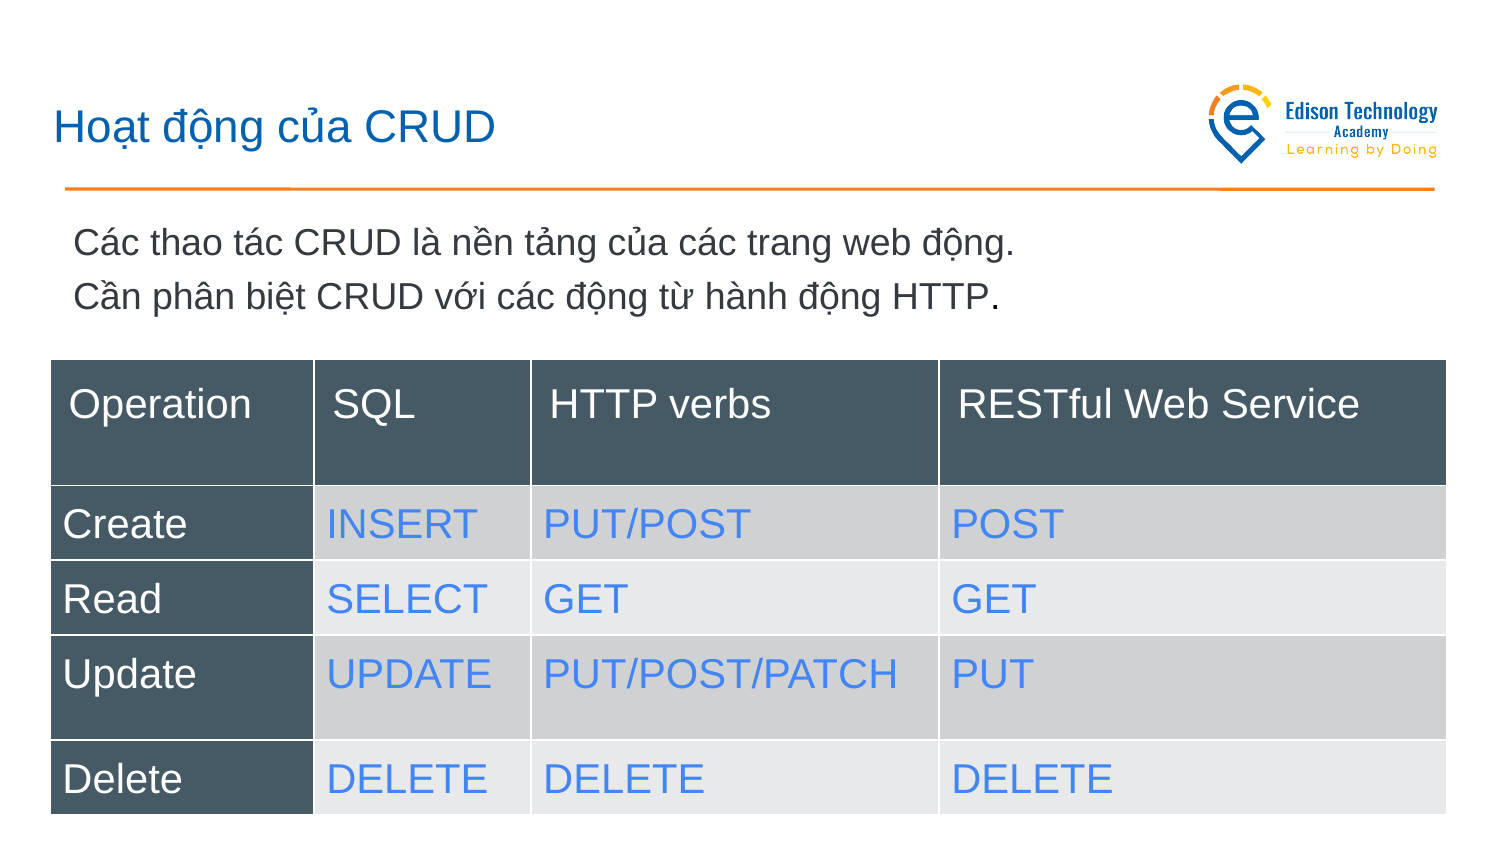

# Hoạt động của CRUD
Các thao tác CRUD là nền tảng của các trang web động.
Cần phân biệt CRUD với các động từ hành động HTTP.
| Operation | SQL | HTTP verbs | RESTful Web Service |
| --- | --- | --- | --- |
| Create | INSERT | PUT/POST | POST |
| Read | SELECT | GET | GET |
| Update | UPDATE | PUT/POST/PATCH | PUT |
| Delete | DELETE | DELETE | DELETE |